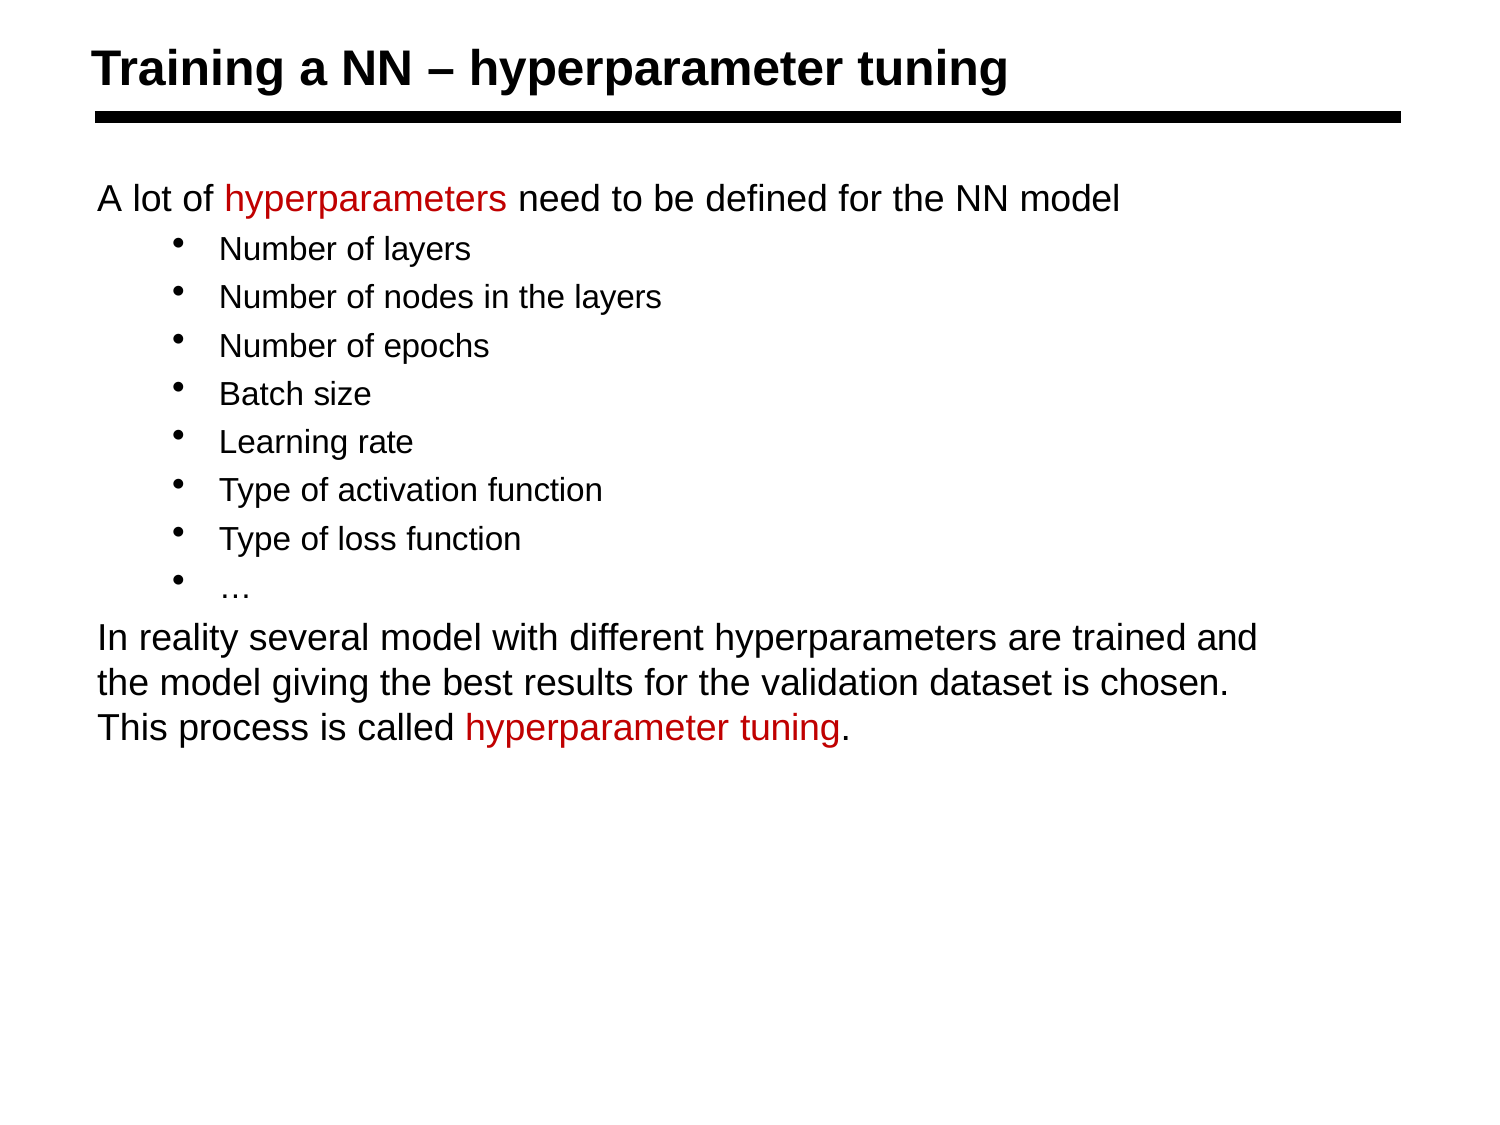

# Training a NN – hyperparameter tuning
A lot of hyperparameters need to be defined for the NN model
Number of layers
Number of nodes in the layers
Number of epochs
Batch size
Learning rate
Type of activation function
Type of loss function
…
In reality several model with different hyperparameters are trained and
the model giving the best results for the validation dataset is chosen.
This process is called hyperparameter tuning.